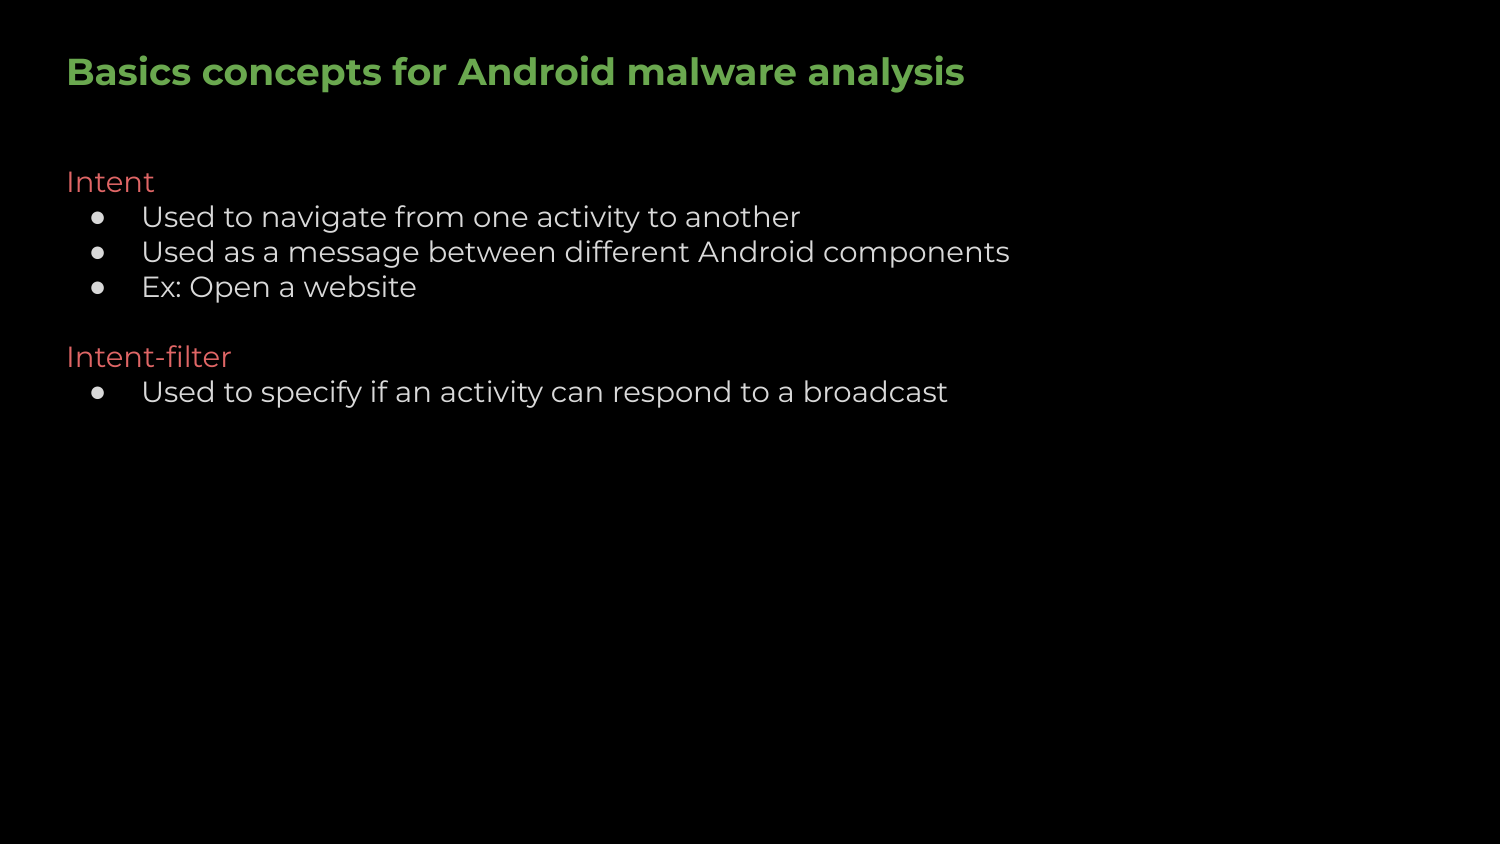

Basics concepts for Android malware analysis
Intent
Used to navigate from one activity to another
Used as a message between different Android components
Ex: Open a website

Intent-filter
Used to specify if an activity can respond to a broadcast